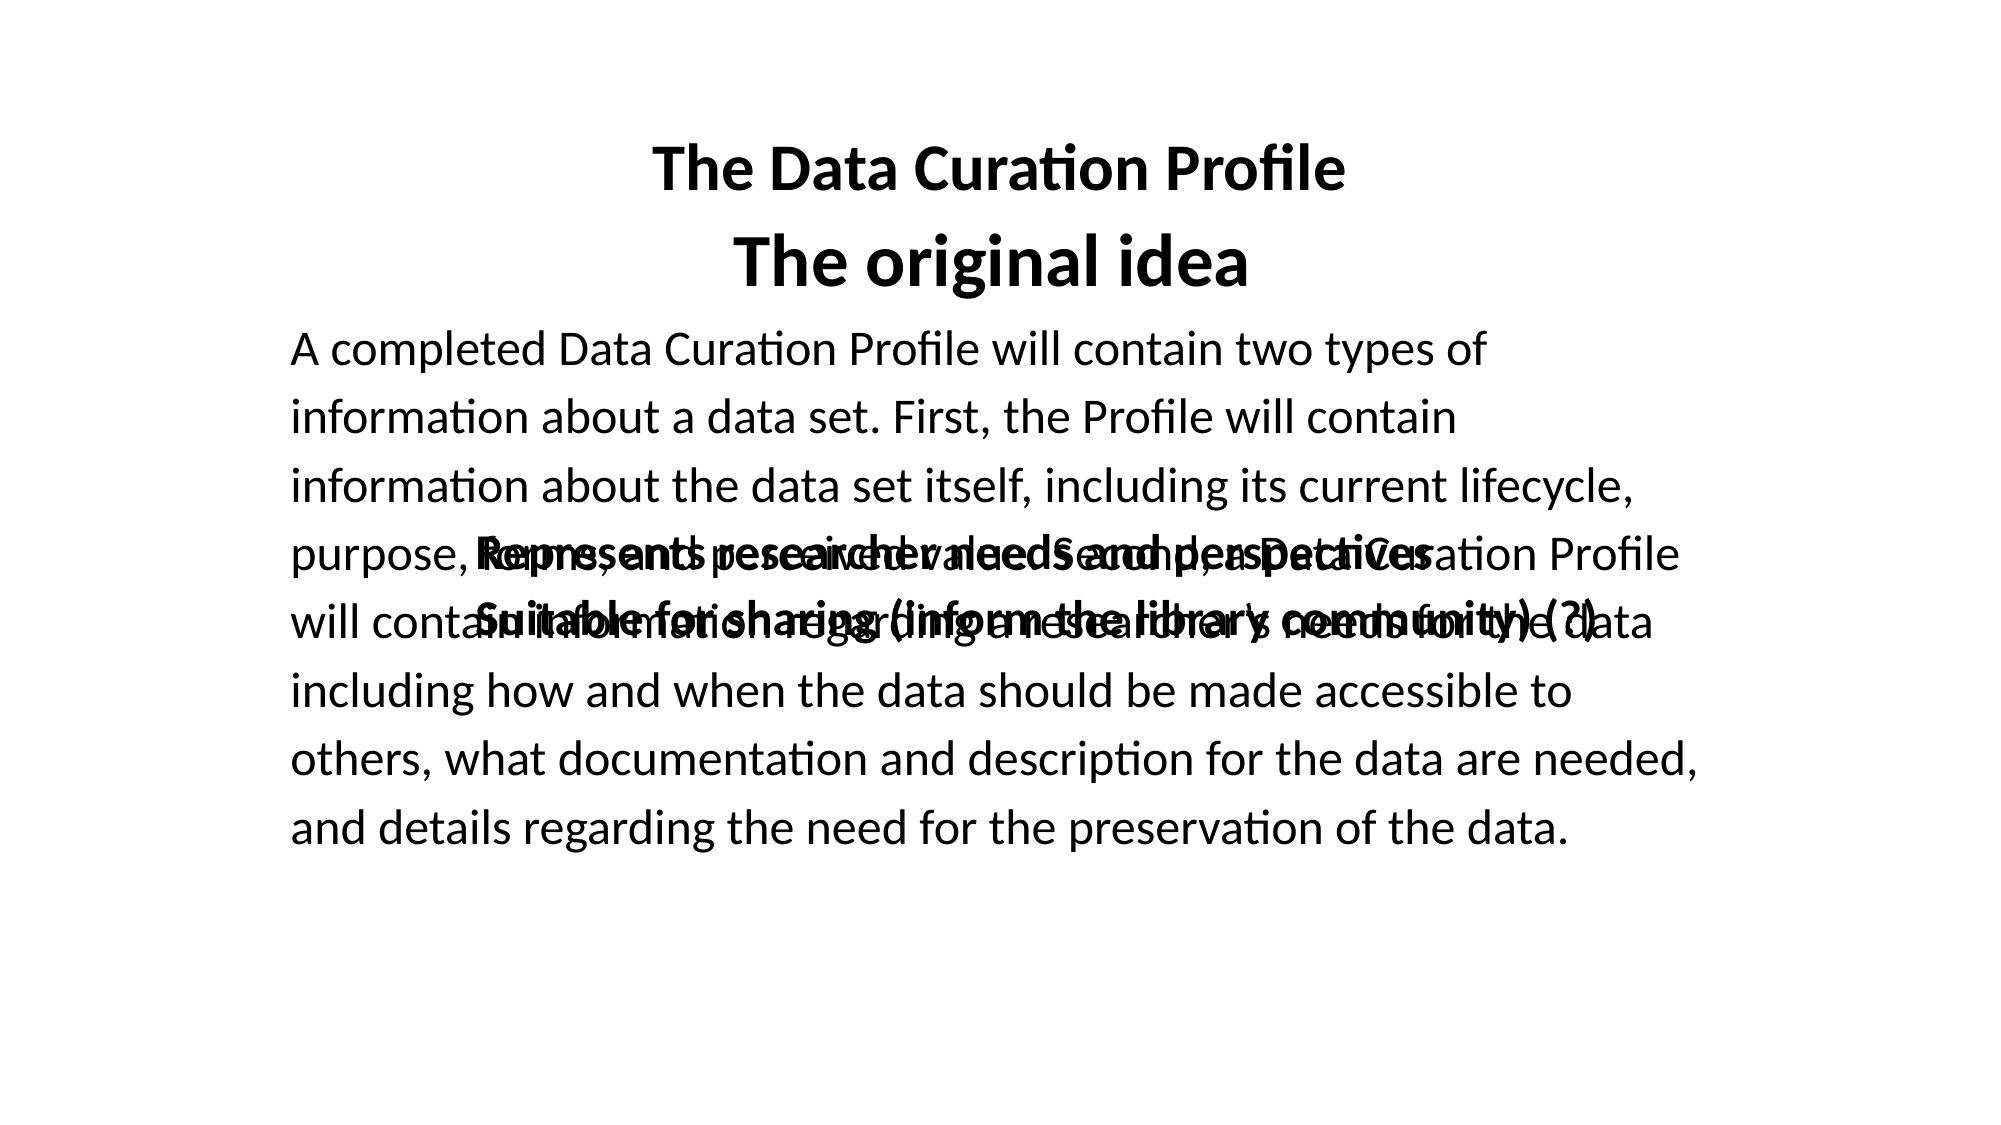

# The Data Curation Profile
The original idea
A completed Data Curation Profile will contain two types of information about a data set. First, the Profile will contain information about the data set itself, including its current lifecycle, purpose, forms, and perceived value. Second, a Data Curation Profile will contain information regarding a researcher’s needs for the data including how and when the data should be made accessible to others, what documentation and description for the data are needed, and details regarding the need for the preservation of the data.
Represents researcher needs and perspectives
Suitable for sharing (inform the library community) (?)